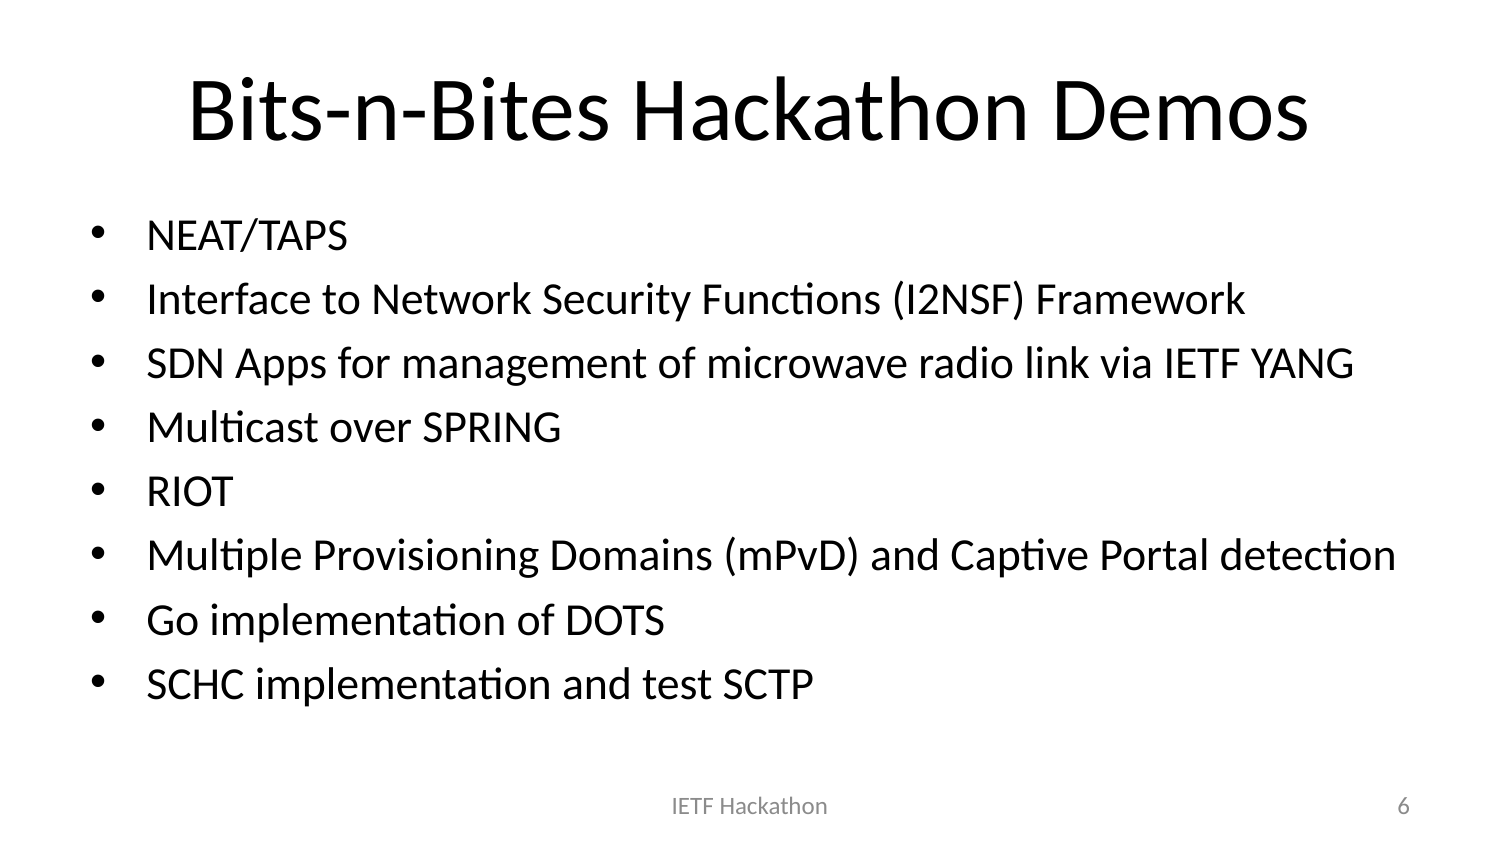

# Bits-n-Bites Hackathon Demos
NEAT/TAPS
Interface to Network Security Functions (I2NSF) Framework
SDN Apps for management of microwave radio link via IETF YANG
Multicast over SPRING
RIOT
Multiple Provisioning Domains (mPvD) and Captive Portal detection
Go implementation of DOTS
SCHC implementation and test SCTP
IETF Hackathon
6